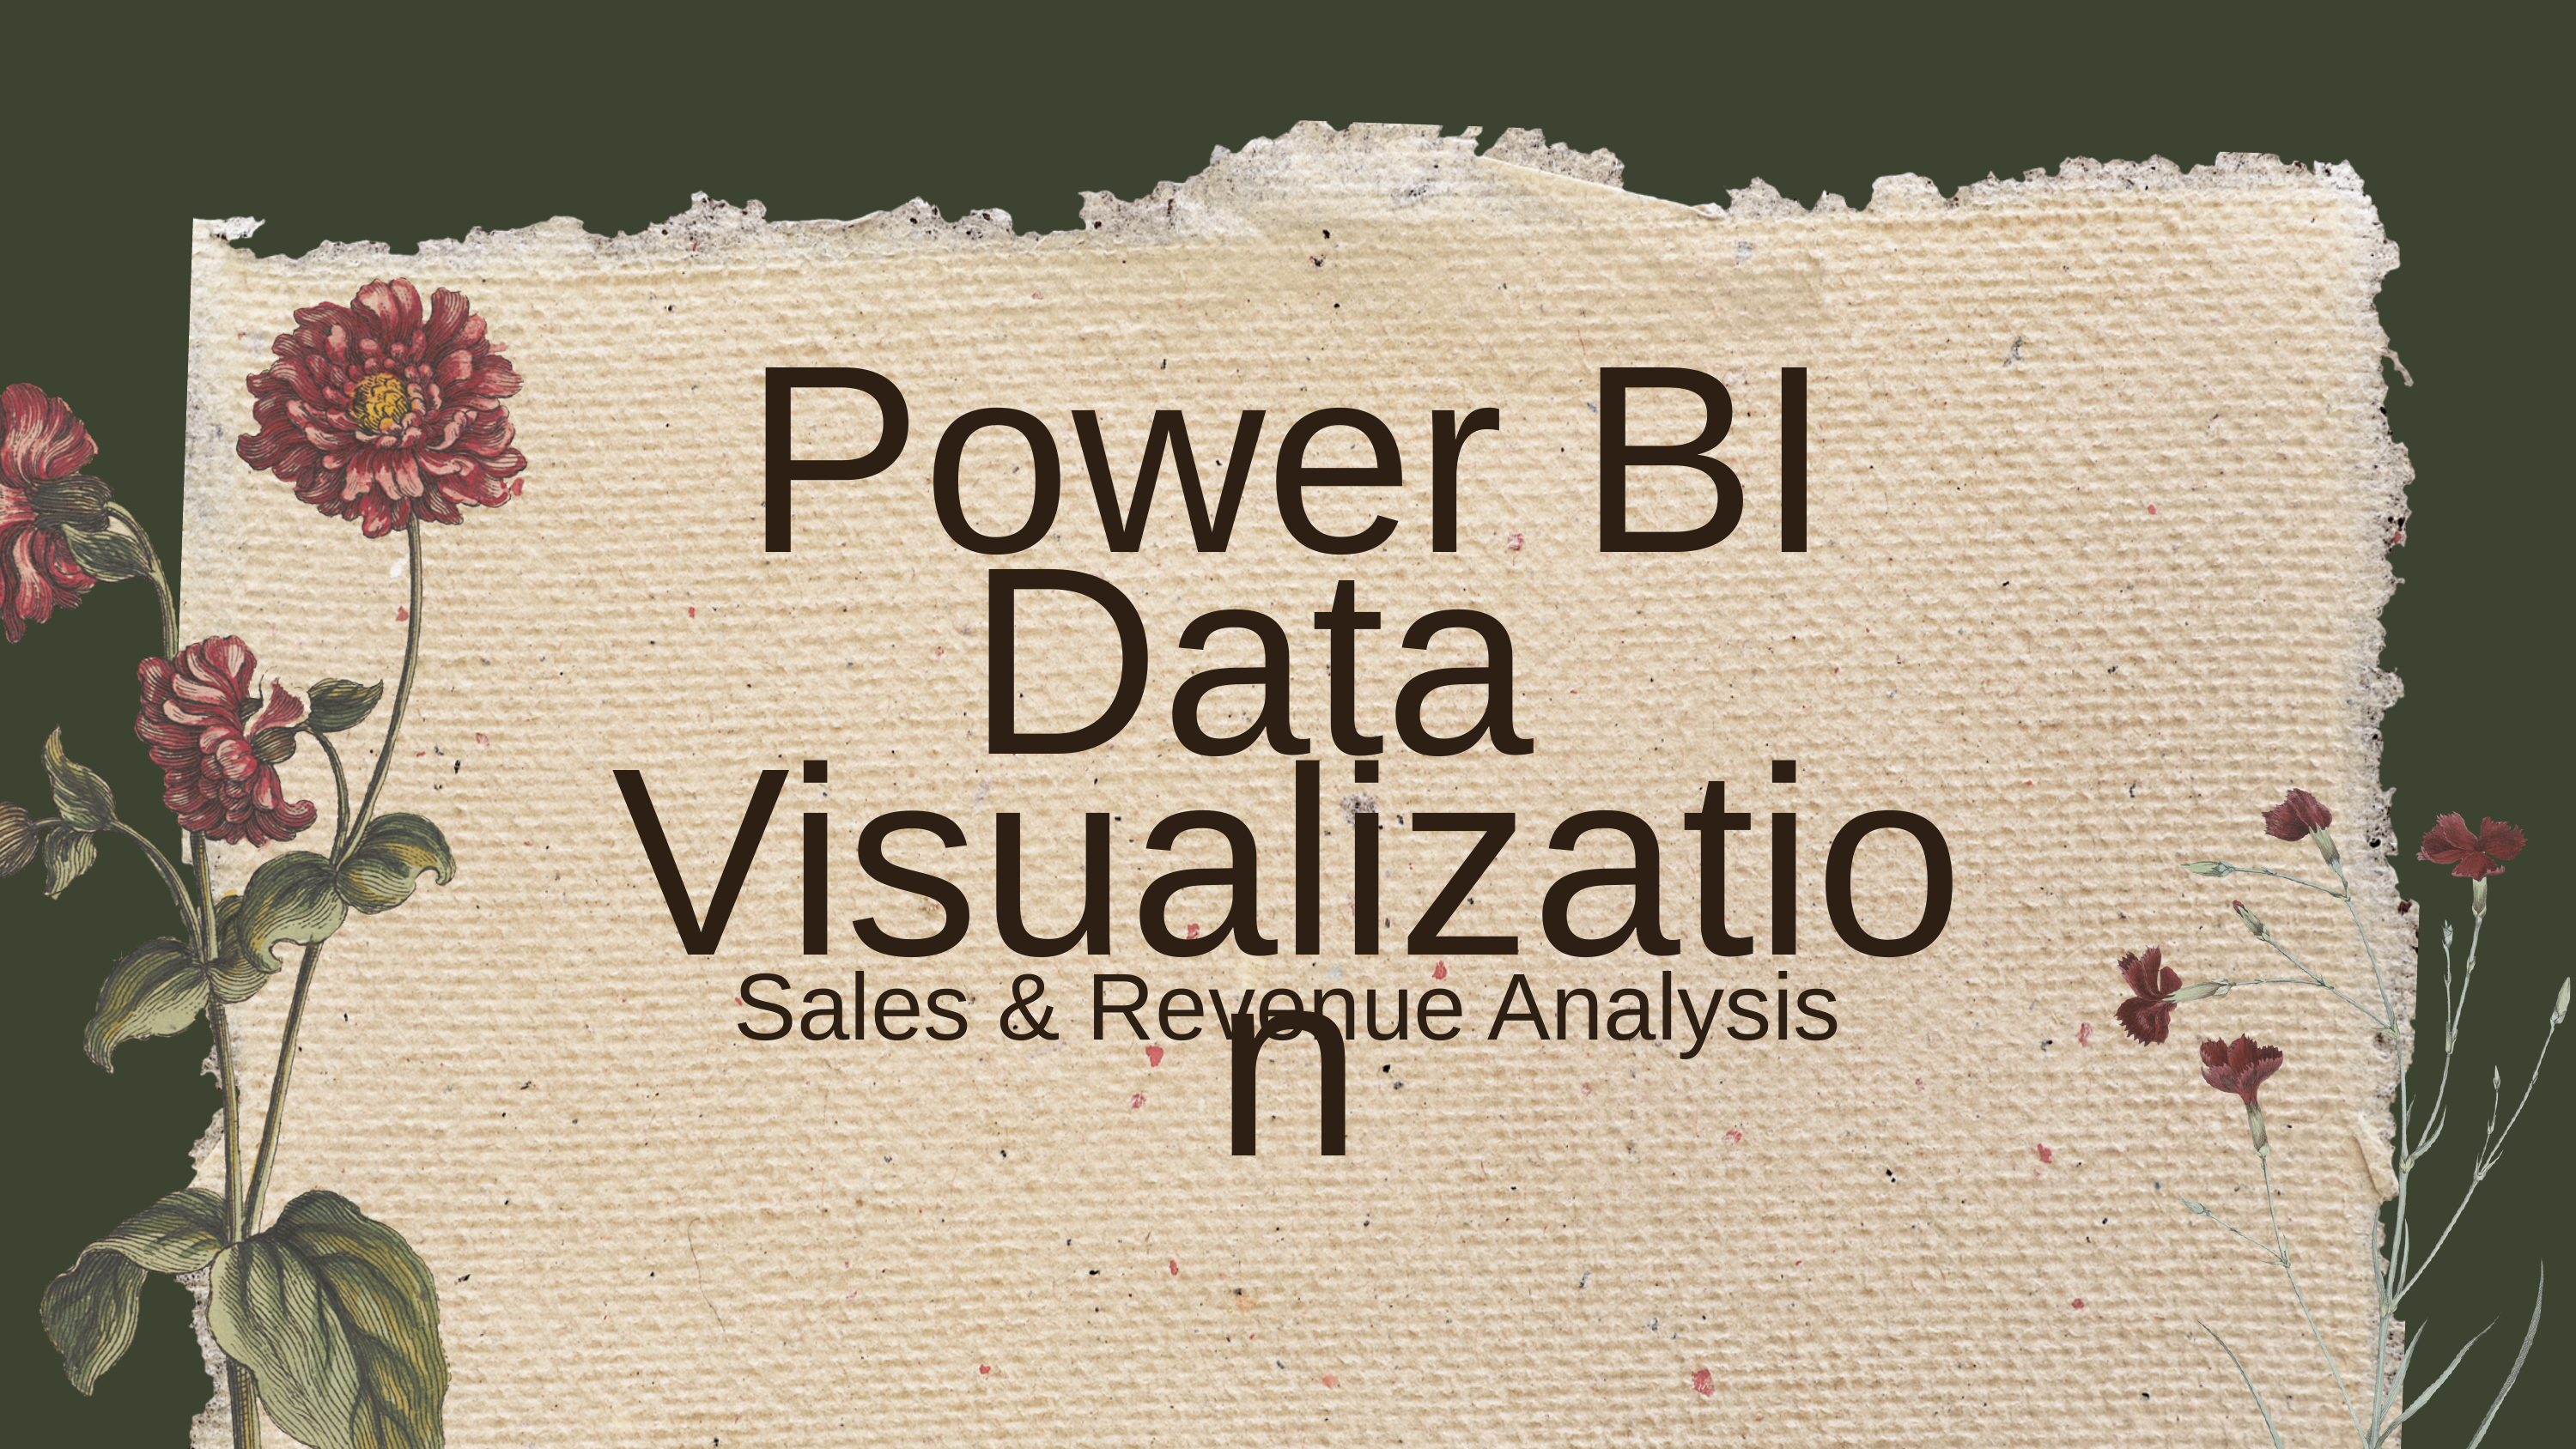

Power BI Data
Visualization

Sales & Revenue Analysis